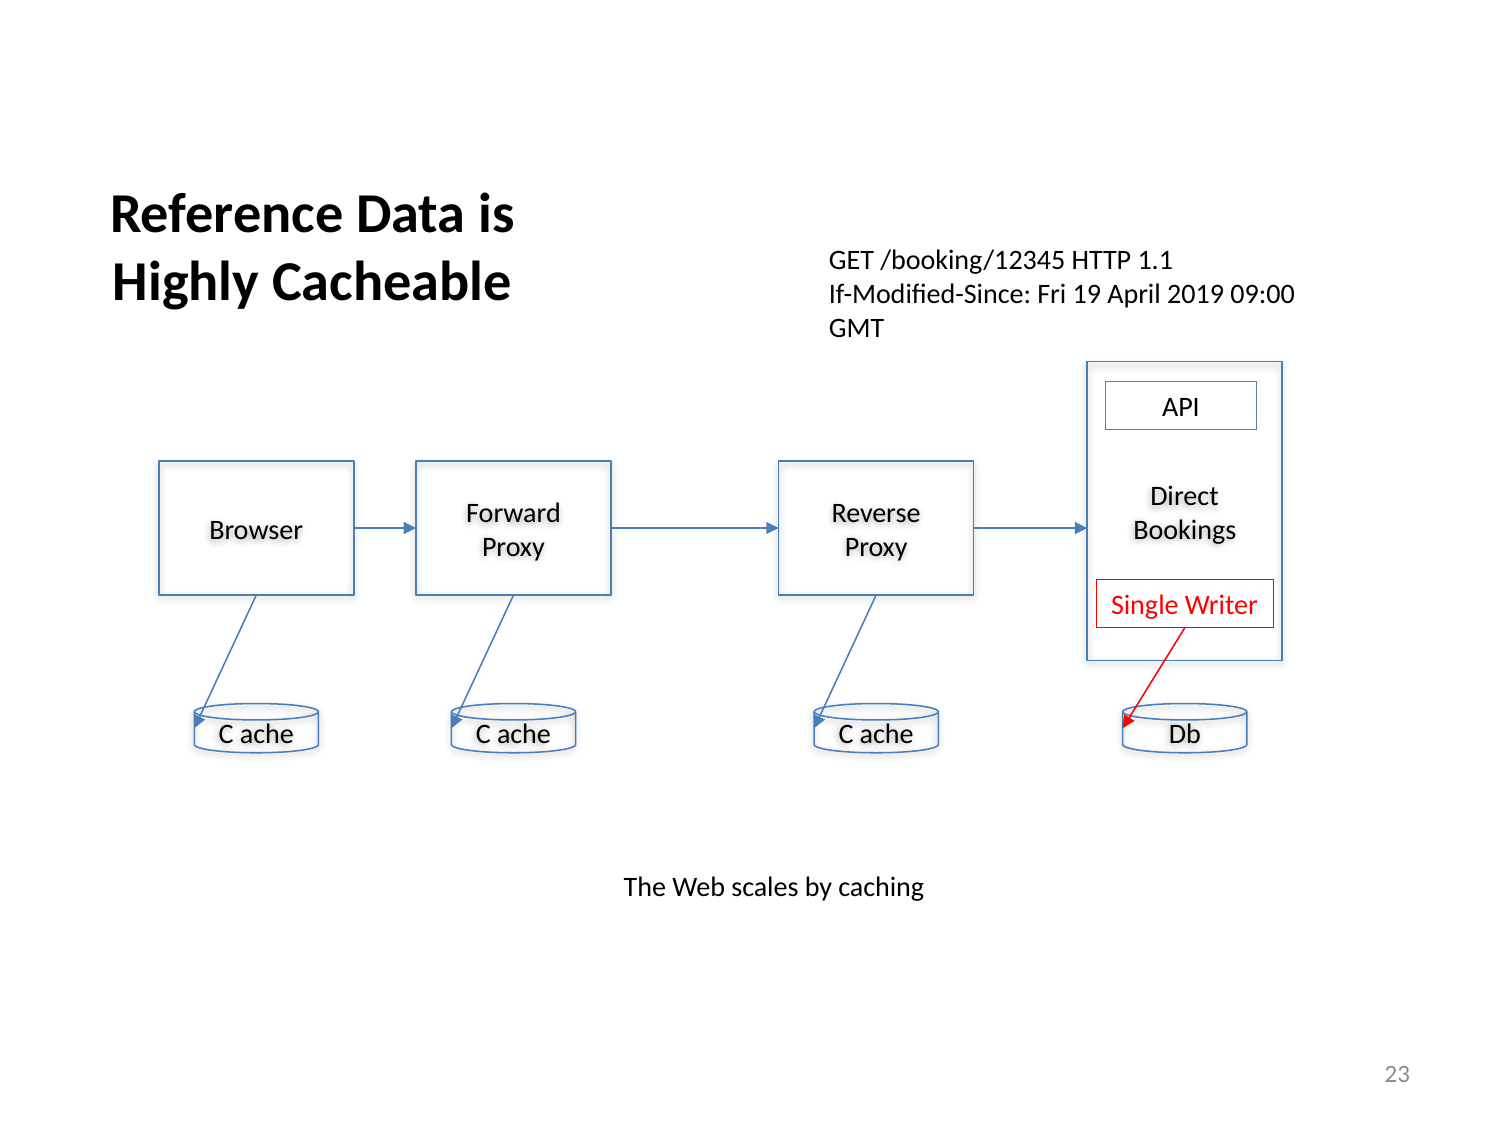

Reference Data is Highly Cacheable
GET /booking/12345 HTTP 1.1
If-Modified-Since: Fri 19 April 2019 09:00 GMT
Direct
Bookings
API
Browser
Forward
Proxy
Reverse
Proxy
Single Writer
C ache
C ache
C ache
Db
The Web scales by caching
23